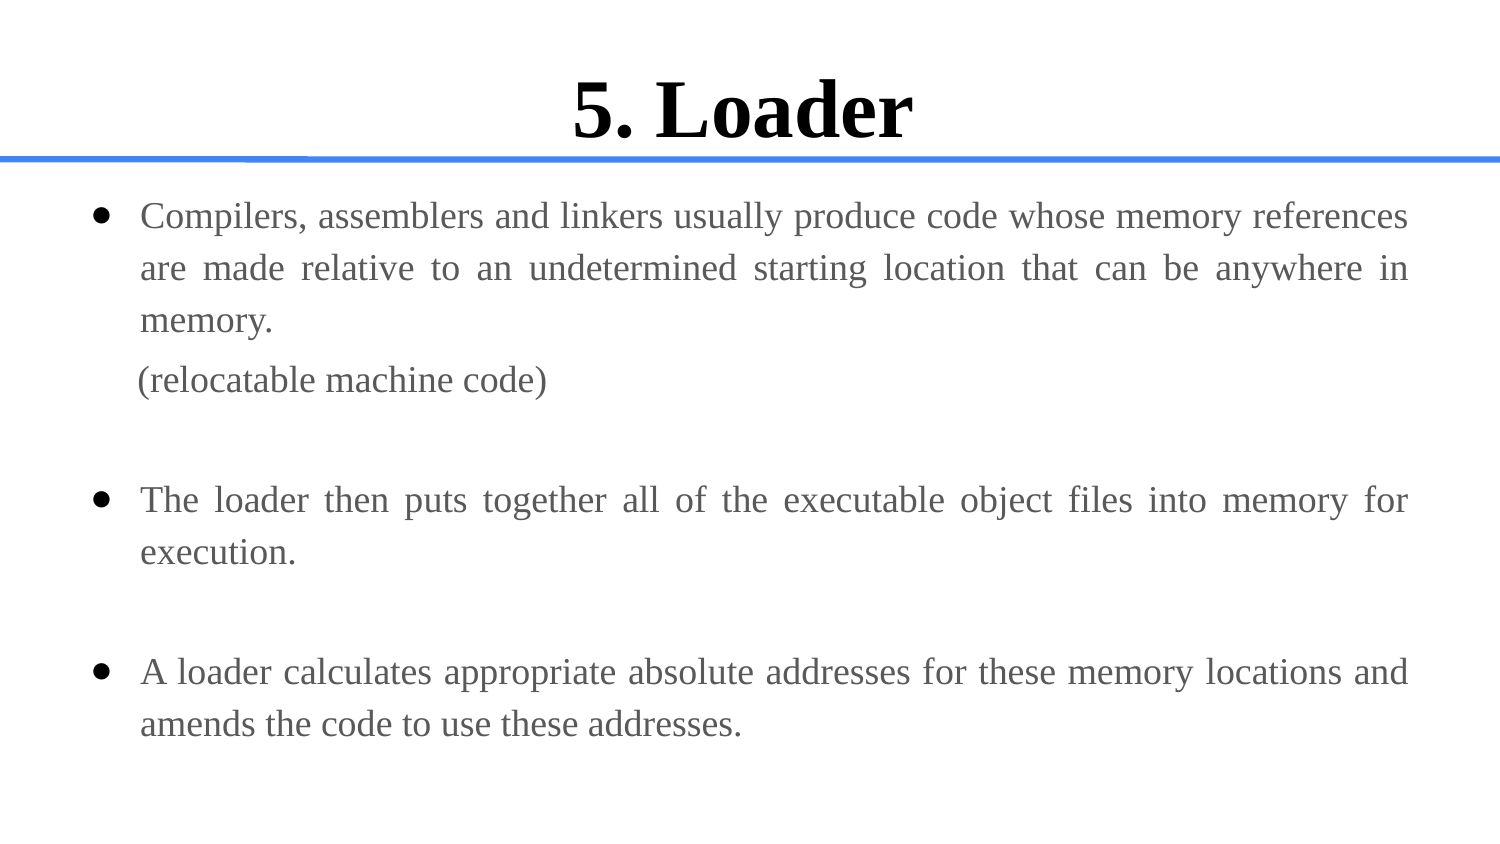

5. Loader
Compilers, assemblers and linkers usually produce code whose memory references are made relative to an undetermined starting location that can be anywhere in memory.
     (relocatable machine code)

The loader then puts together all of the executable object files into memory for execution.

A loader calculates appropriate absolute addresses for these memory locations and amends the code to use these addresses.